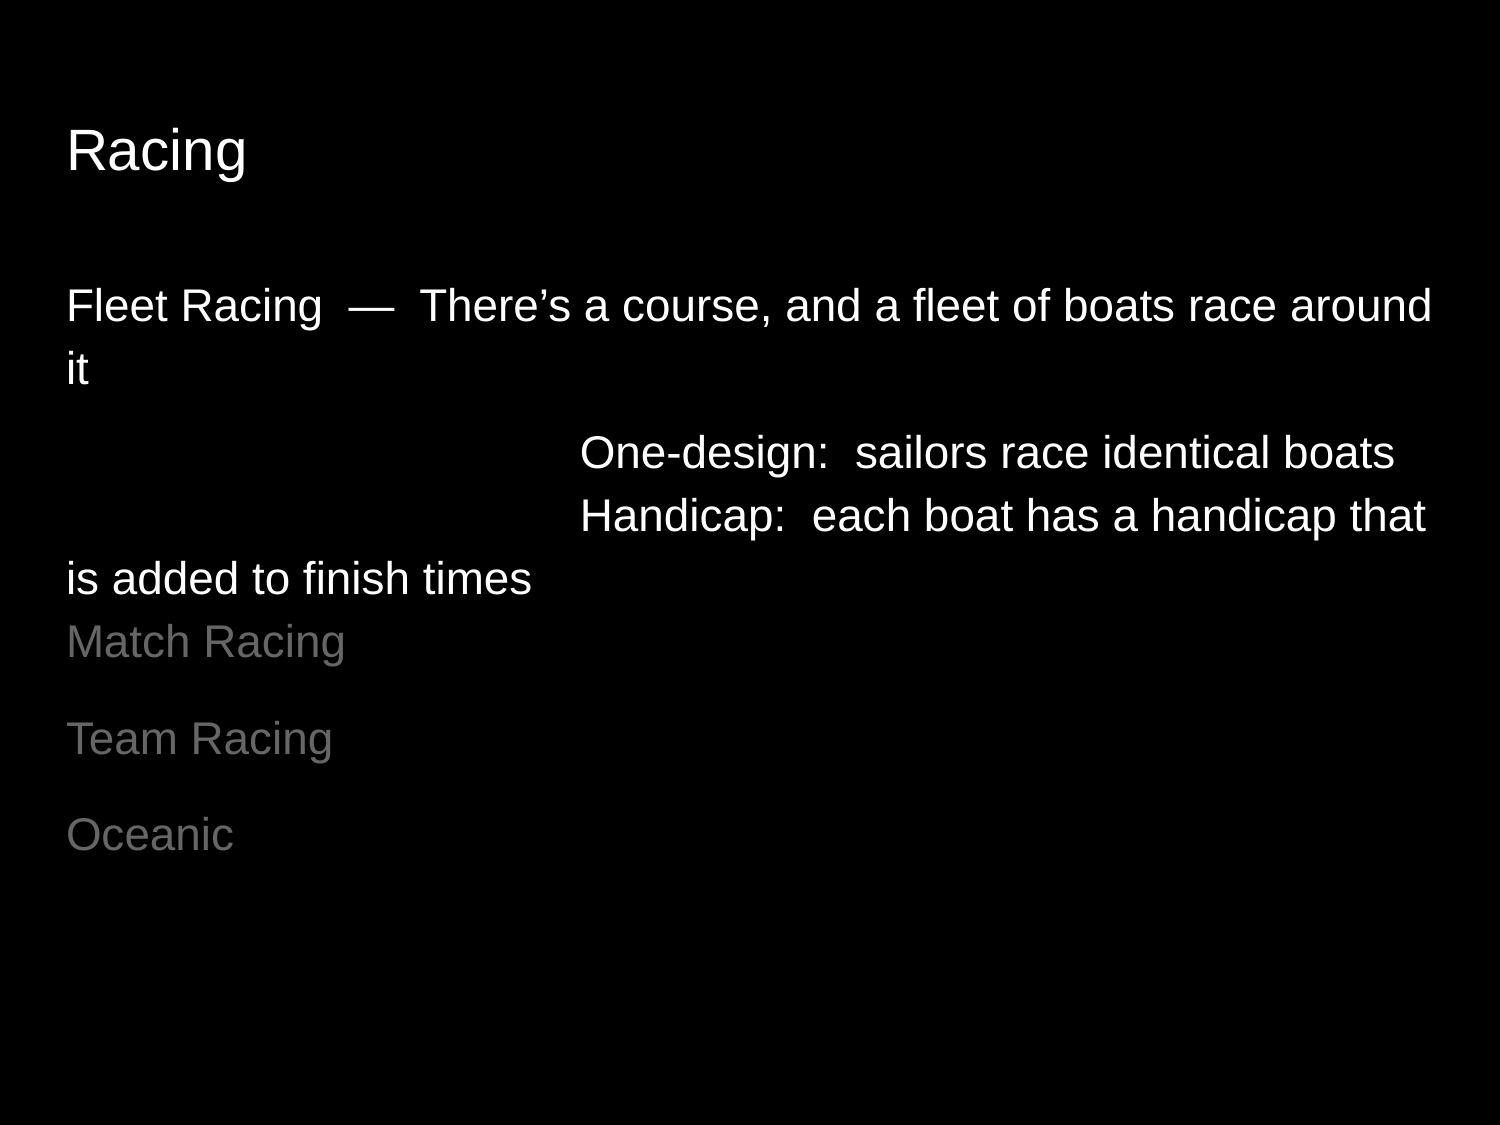

# Racing
Fleet Racing  —  There’s a course, and a fleet of boats race around it
			     One-design:  sailors race identical boats
			     Handicap:  each boat has a handicap that is added to finish times
Match Racing
Team Racing
Oceanic